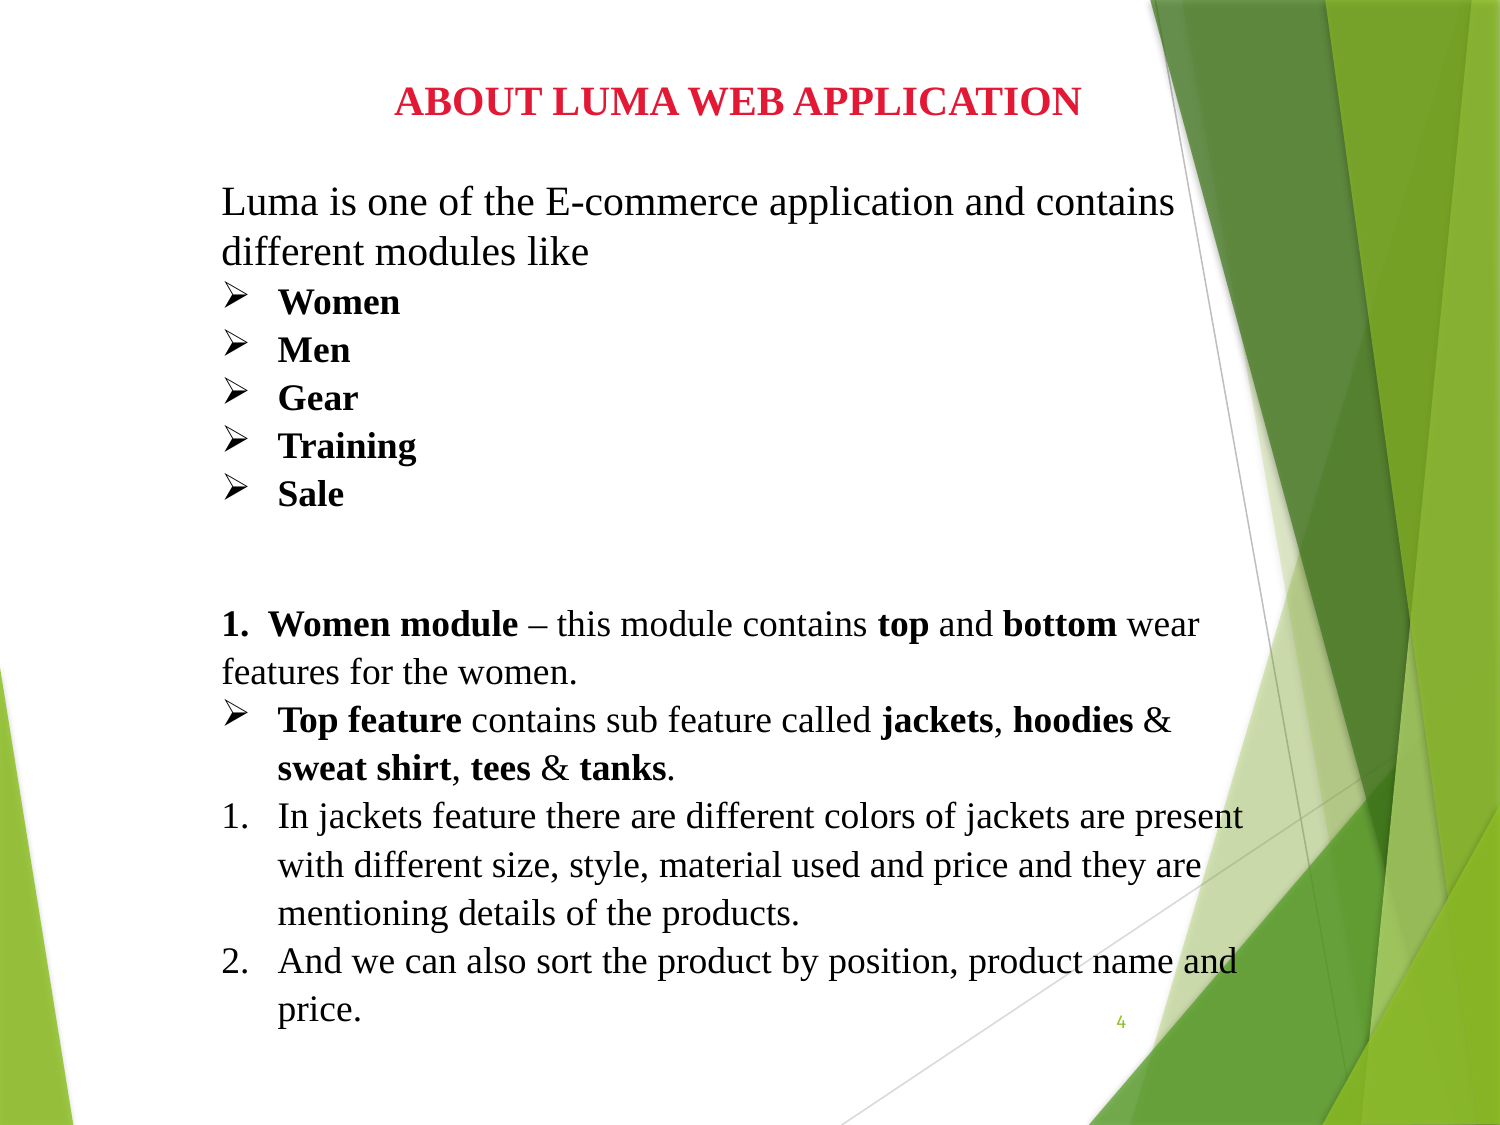

ABOUT LUMA WEB APPLICATION

Luma is one of the E-commerce application and contains different modules like
Women
Men
Gear
Training
Sale

1.  Women module – this module contains top and bottom wear features for the women.
Top feature contains sub feature called jackets, hoodies & sweat shirt, tees & tanks.
In jackets feature there are different colors of jackets are present with different size, style, material used and price and they are mentioning details of the products.
And we can also sort the product by position, product name and price.

4